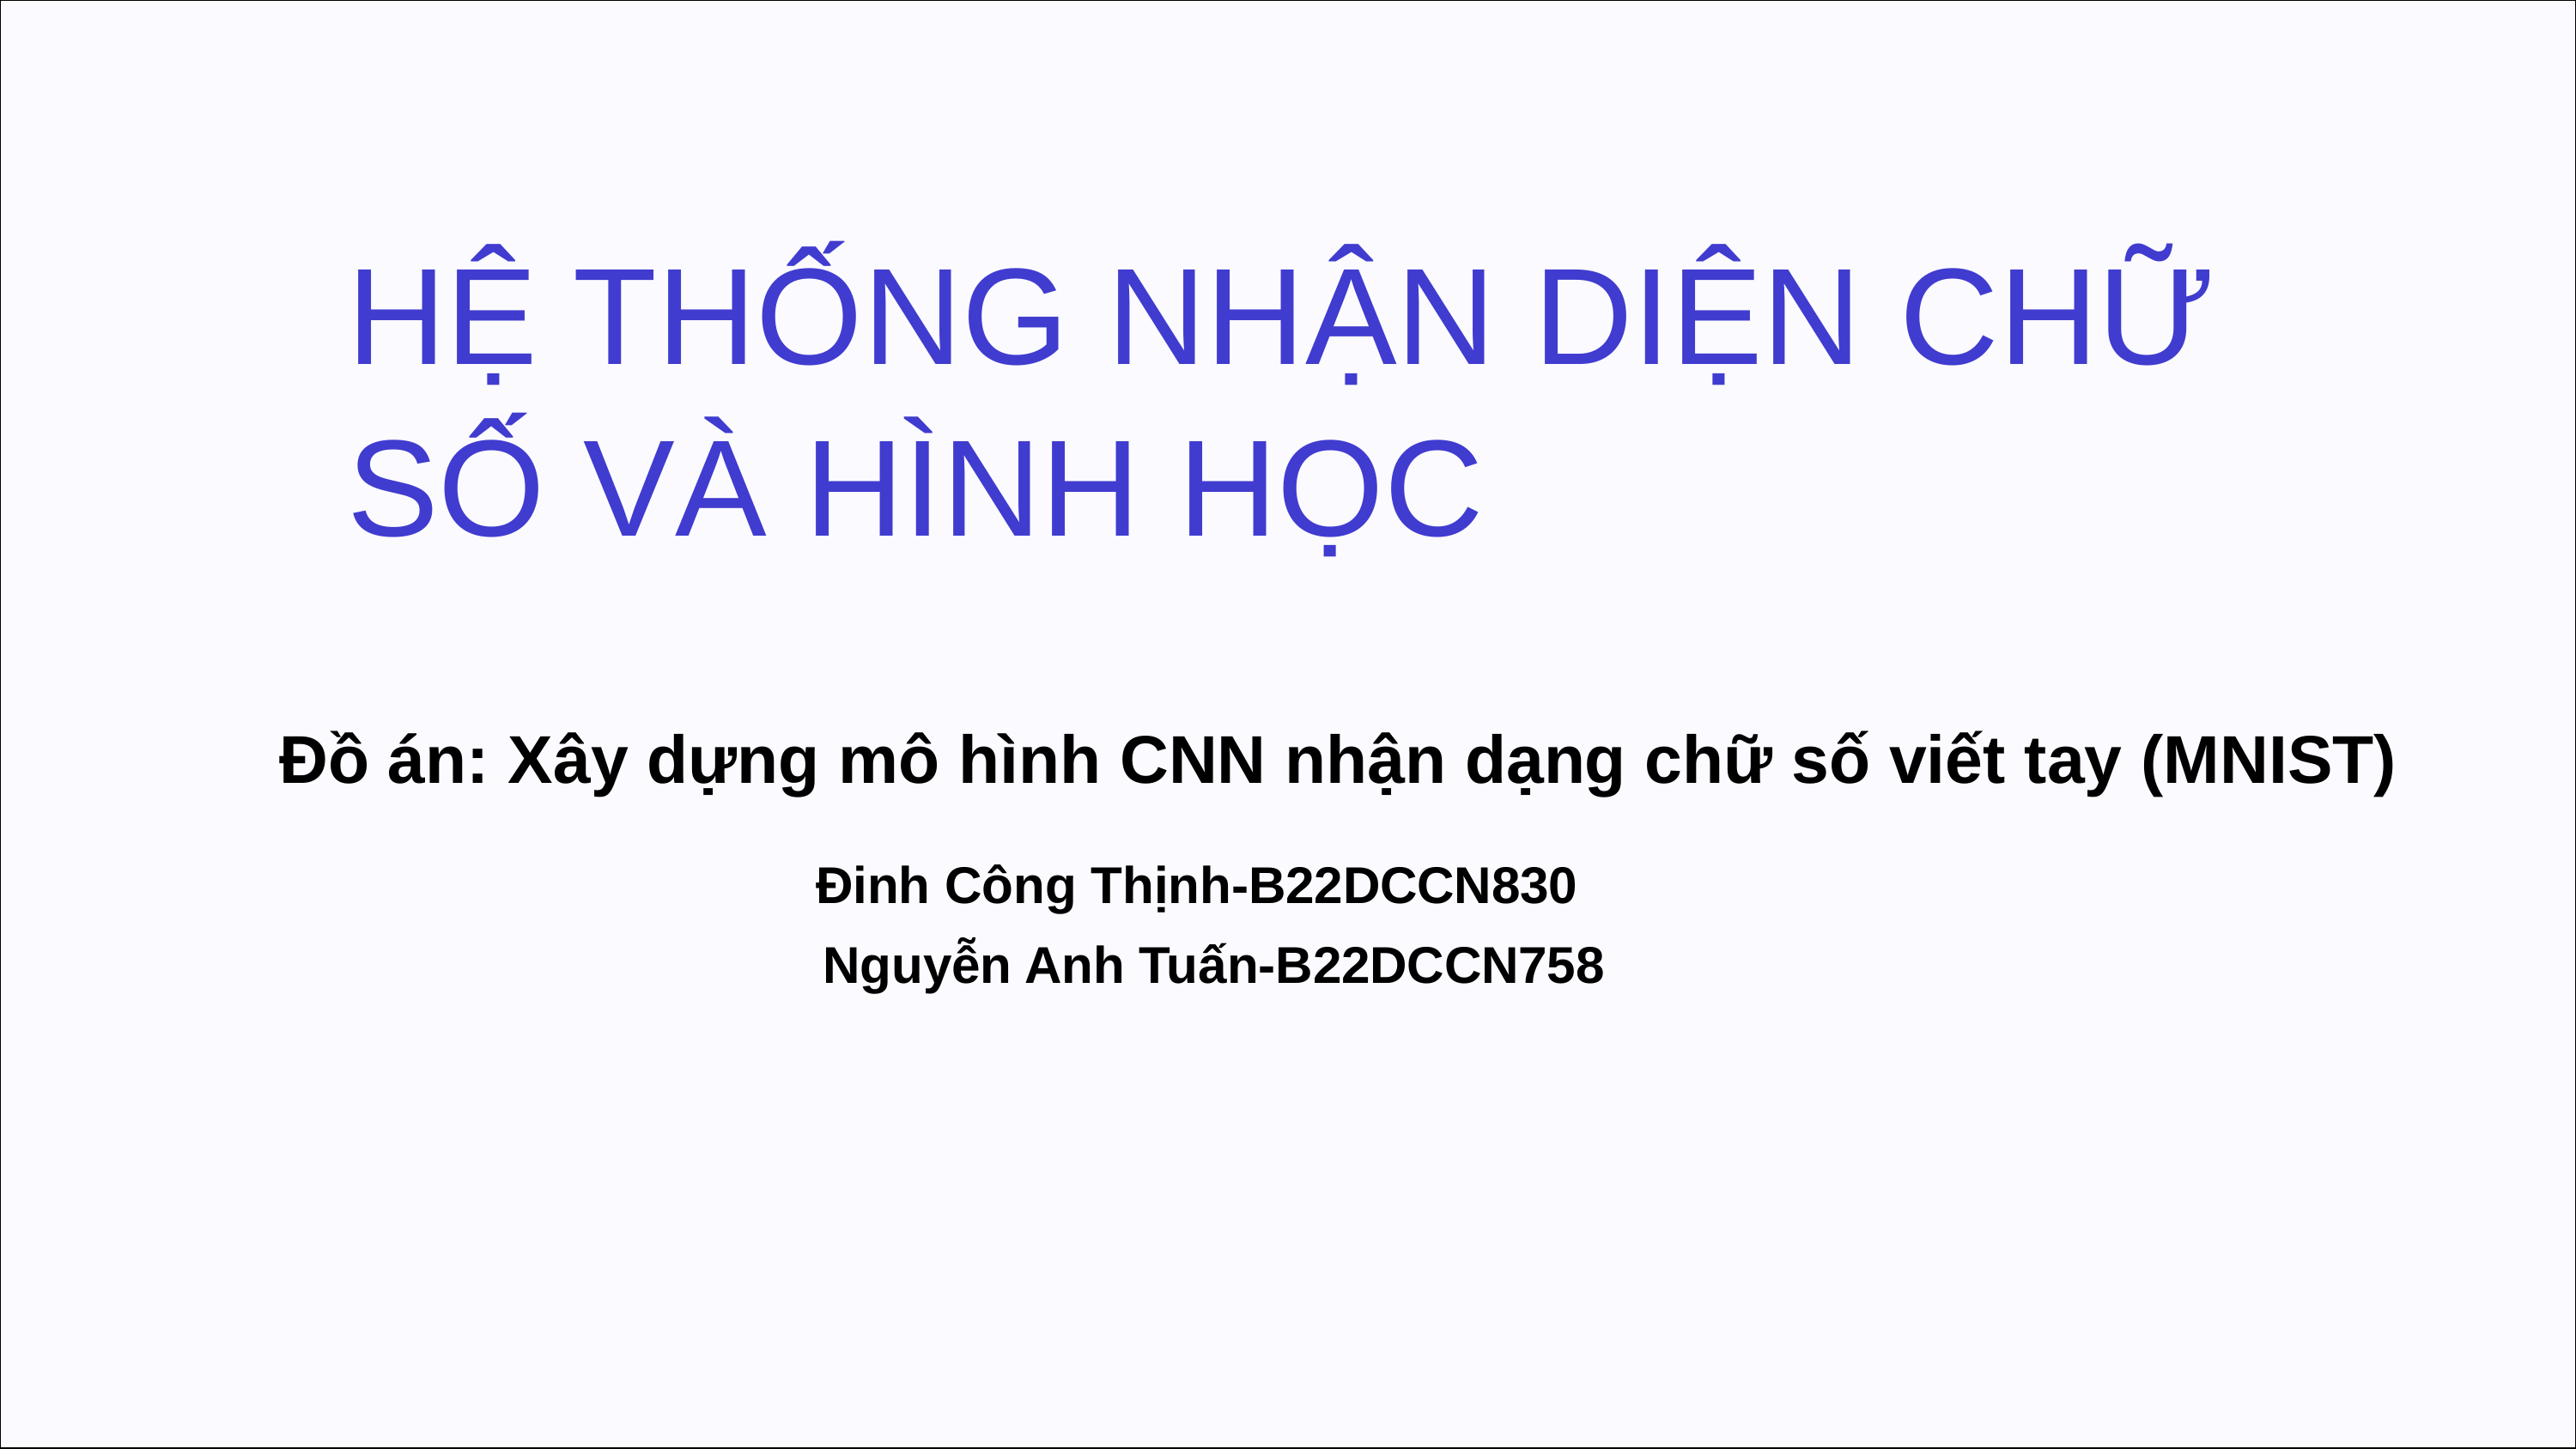

HỆ THỐNG NHẬN DIỆN CHỮ SỐ VÀ HÌNH HỌC
Đồ án: Xây dựng mô hình CNN nhận dạng chữ số viết tay (MNIST)
Đinh Công Thịnh-B22DCCN830
Nguyễn Anh Tuấn-B22DCCN758